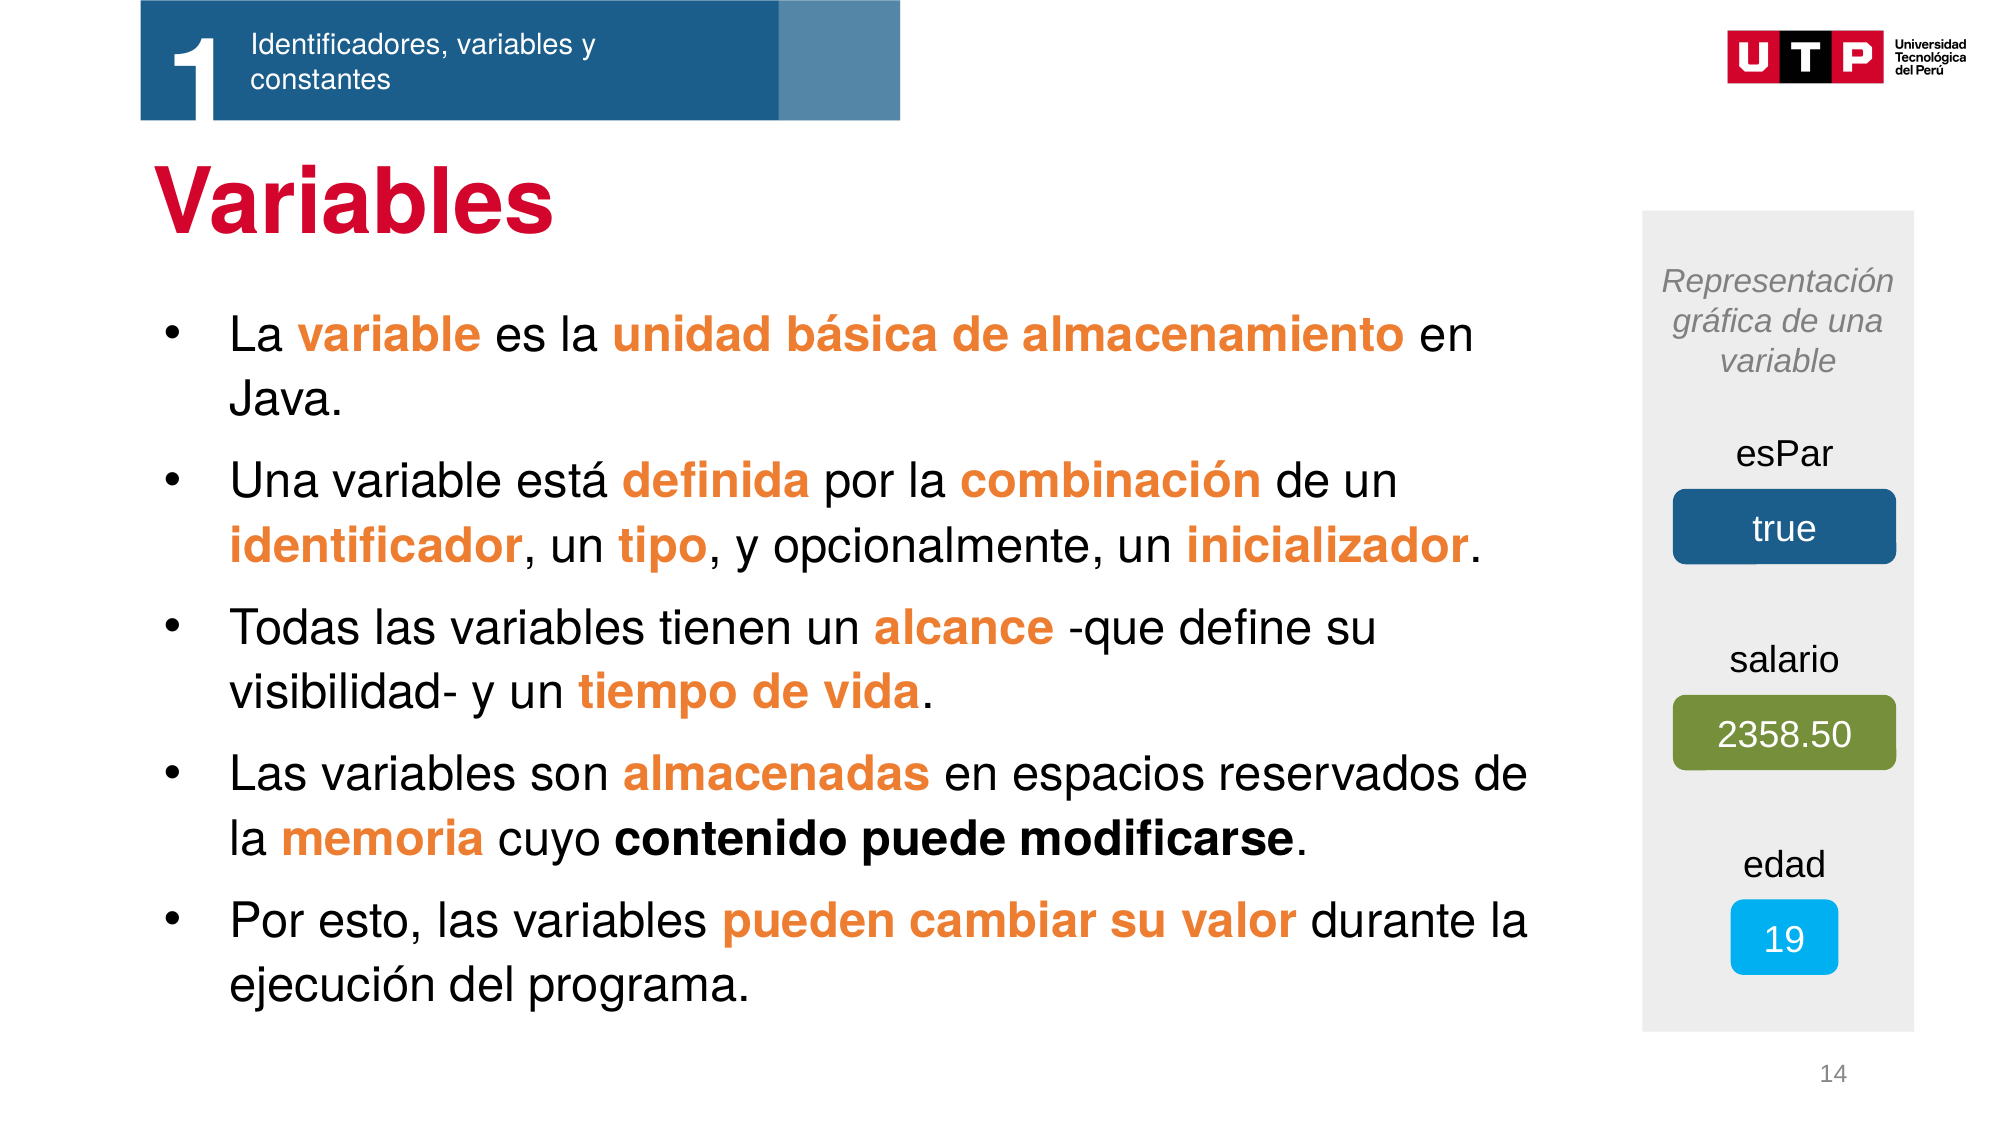

1

Identificadores, variables y constantes
# Variables

Representación gráfica de una variable
La variable es la unidad básica de almacenamiento en Java.
Una variable está definida por la combinación de un identificador, un tipo, y opcionalmente, un inicializador.
Todas las variables tienen un alcance -que define su visibilidad- y un tiempo de vida.
Las variables son almacenadas en espacios reservados de la memoria cuyo contenido puede modificarse.
Por esto, las variables pueden cambiar su valor durante la ejecución del programa.
esPar
true
salario
2358.50
edad
19
14